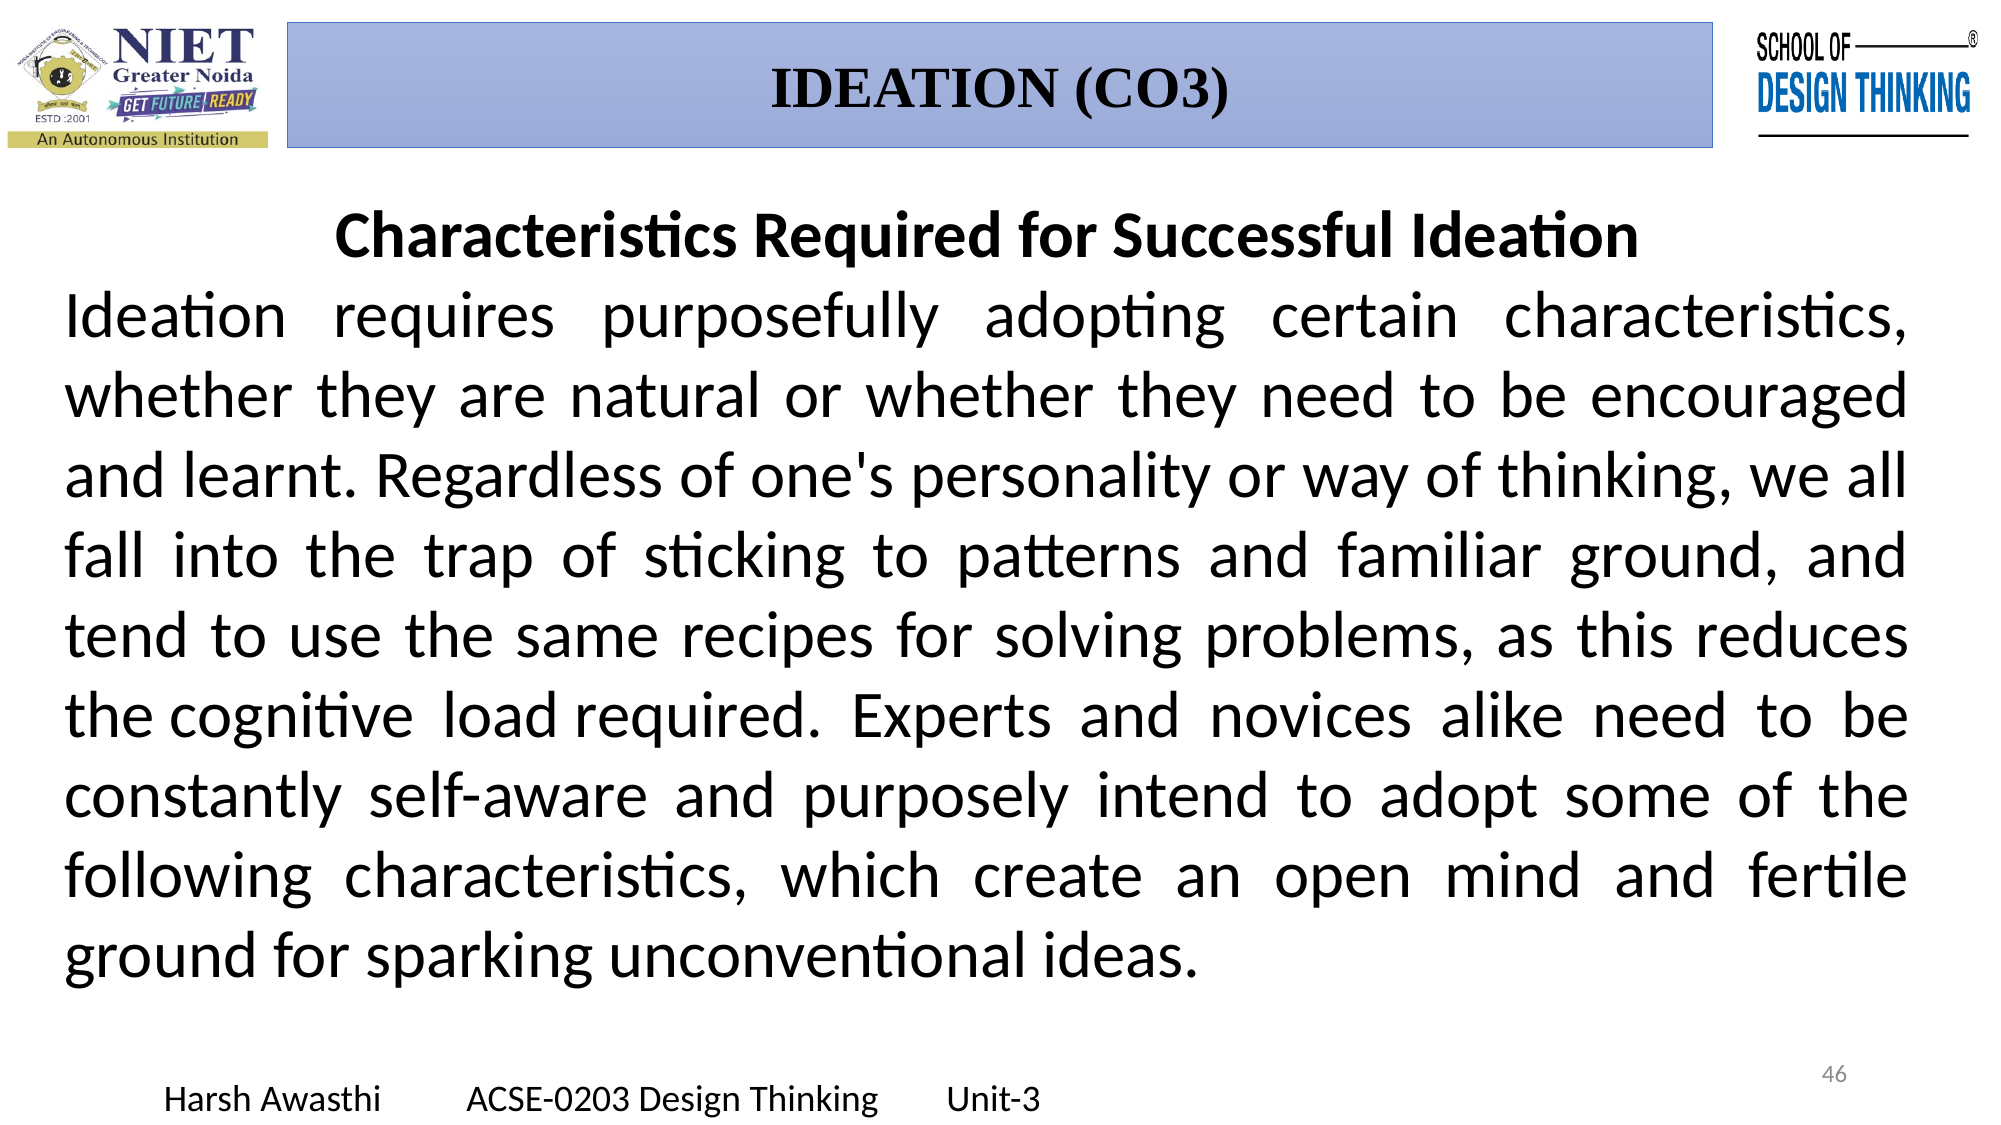

IDEATION (CO3)
Characteristics Required for Successful Ideation
Ideation requires purposefully adopting certain characteristics, whether they are natural or whether they need to be encouraged and learnt. Regardless of one's personality or way of thinking, we all fall into the trap of sticking to patterns and familiar ground, and tend to use the same recipes for solving problems, as this reduces the cognitive load required. Experts and novices alike need to be constantly self-aware and purposely intend to adopt some of the following characteristics, which create an open mind and fertile ground for sparking unconventional ideas.
46
Harsh Awasthi          ACSE-0203 Design Thinking        Unit-3